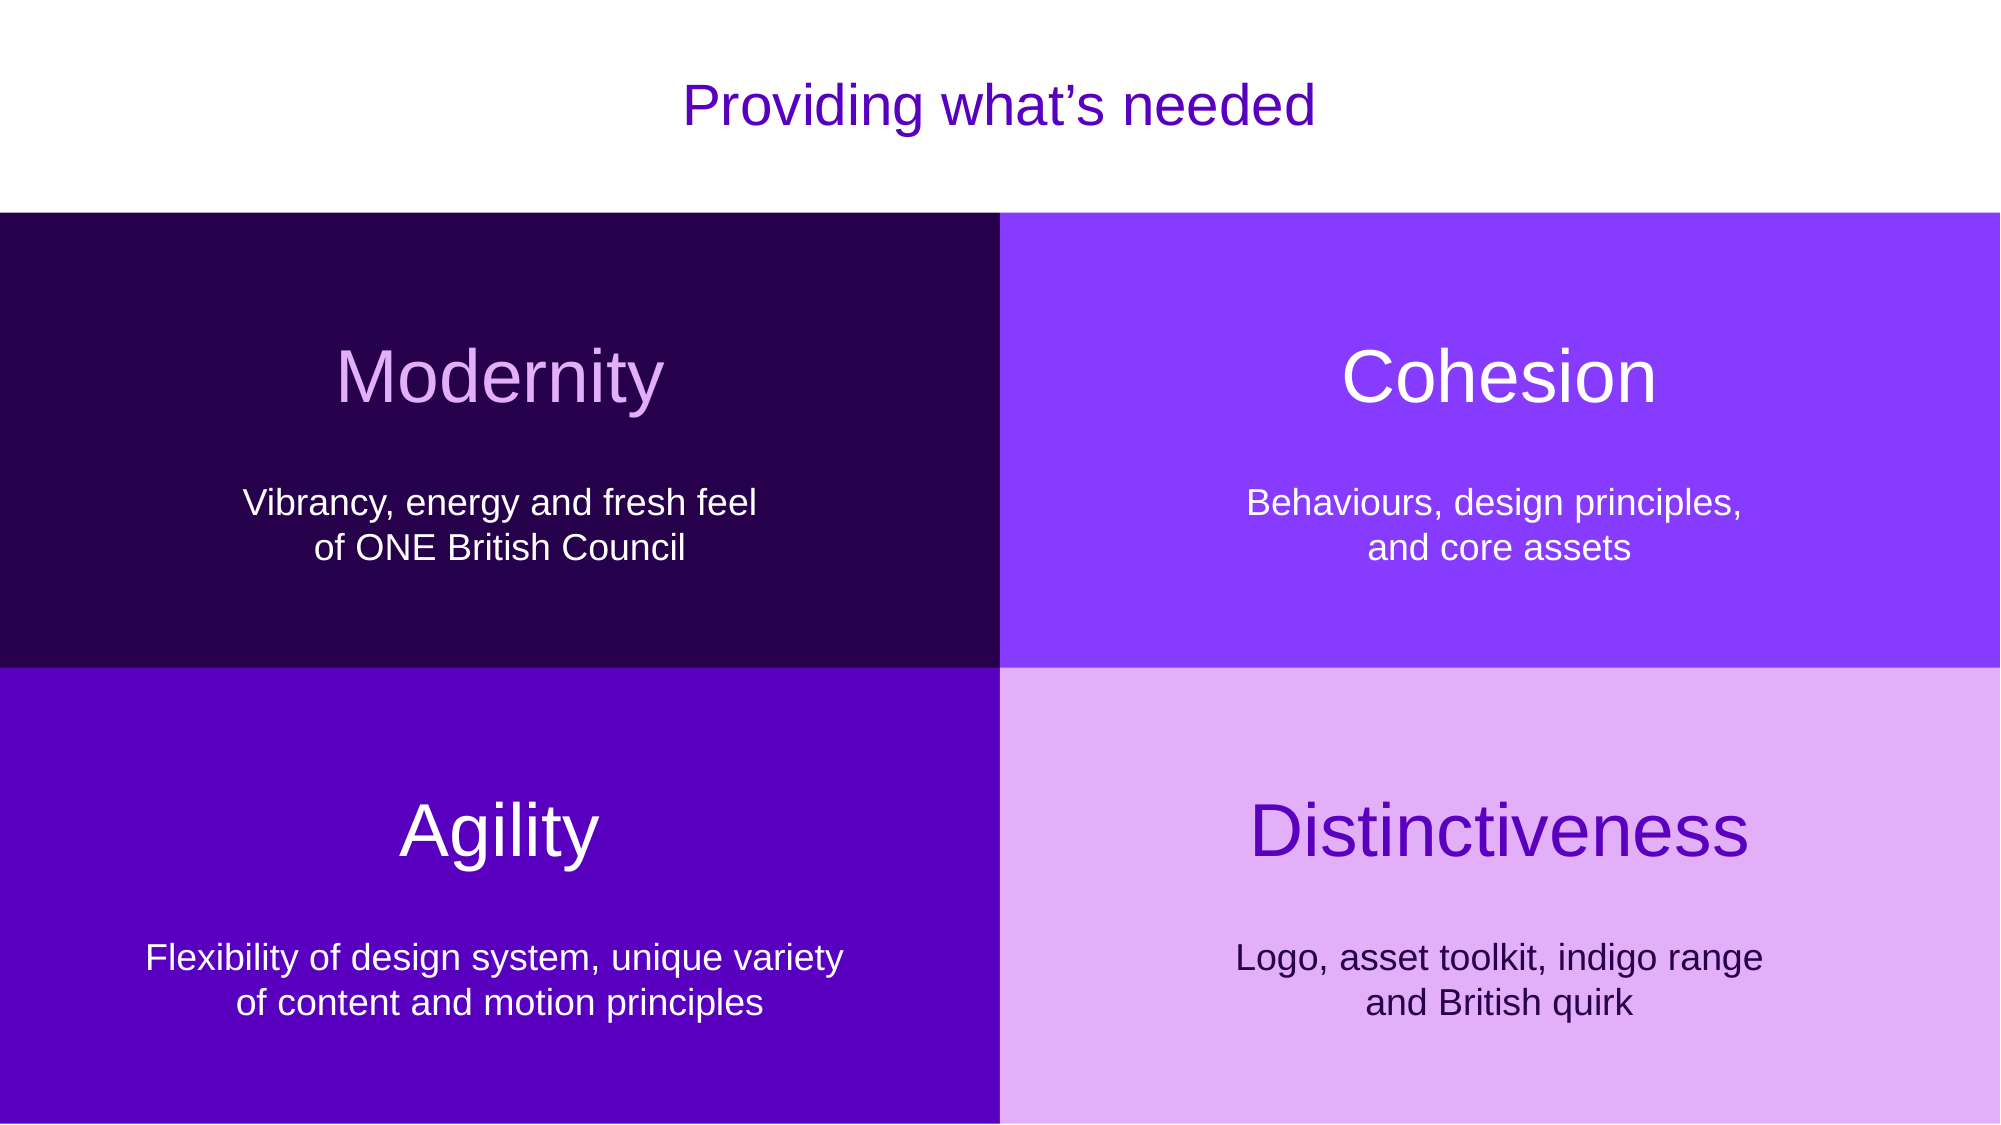

# Providing what’s needed

Modernity
Cohesion
Vibrancy, energy and fresh feel
of ONE British Council
Behaviours, design principles,
and core assets

Agility
Distinctiveness
Flexibility of design system, unique variety
of content and motion principles
Logo, asset toolkit, indigo range
and British quirk